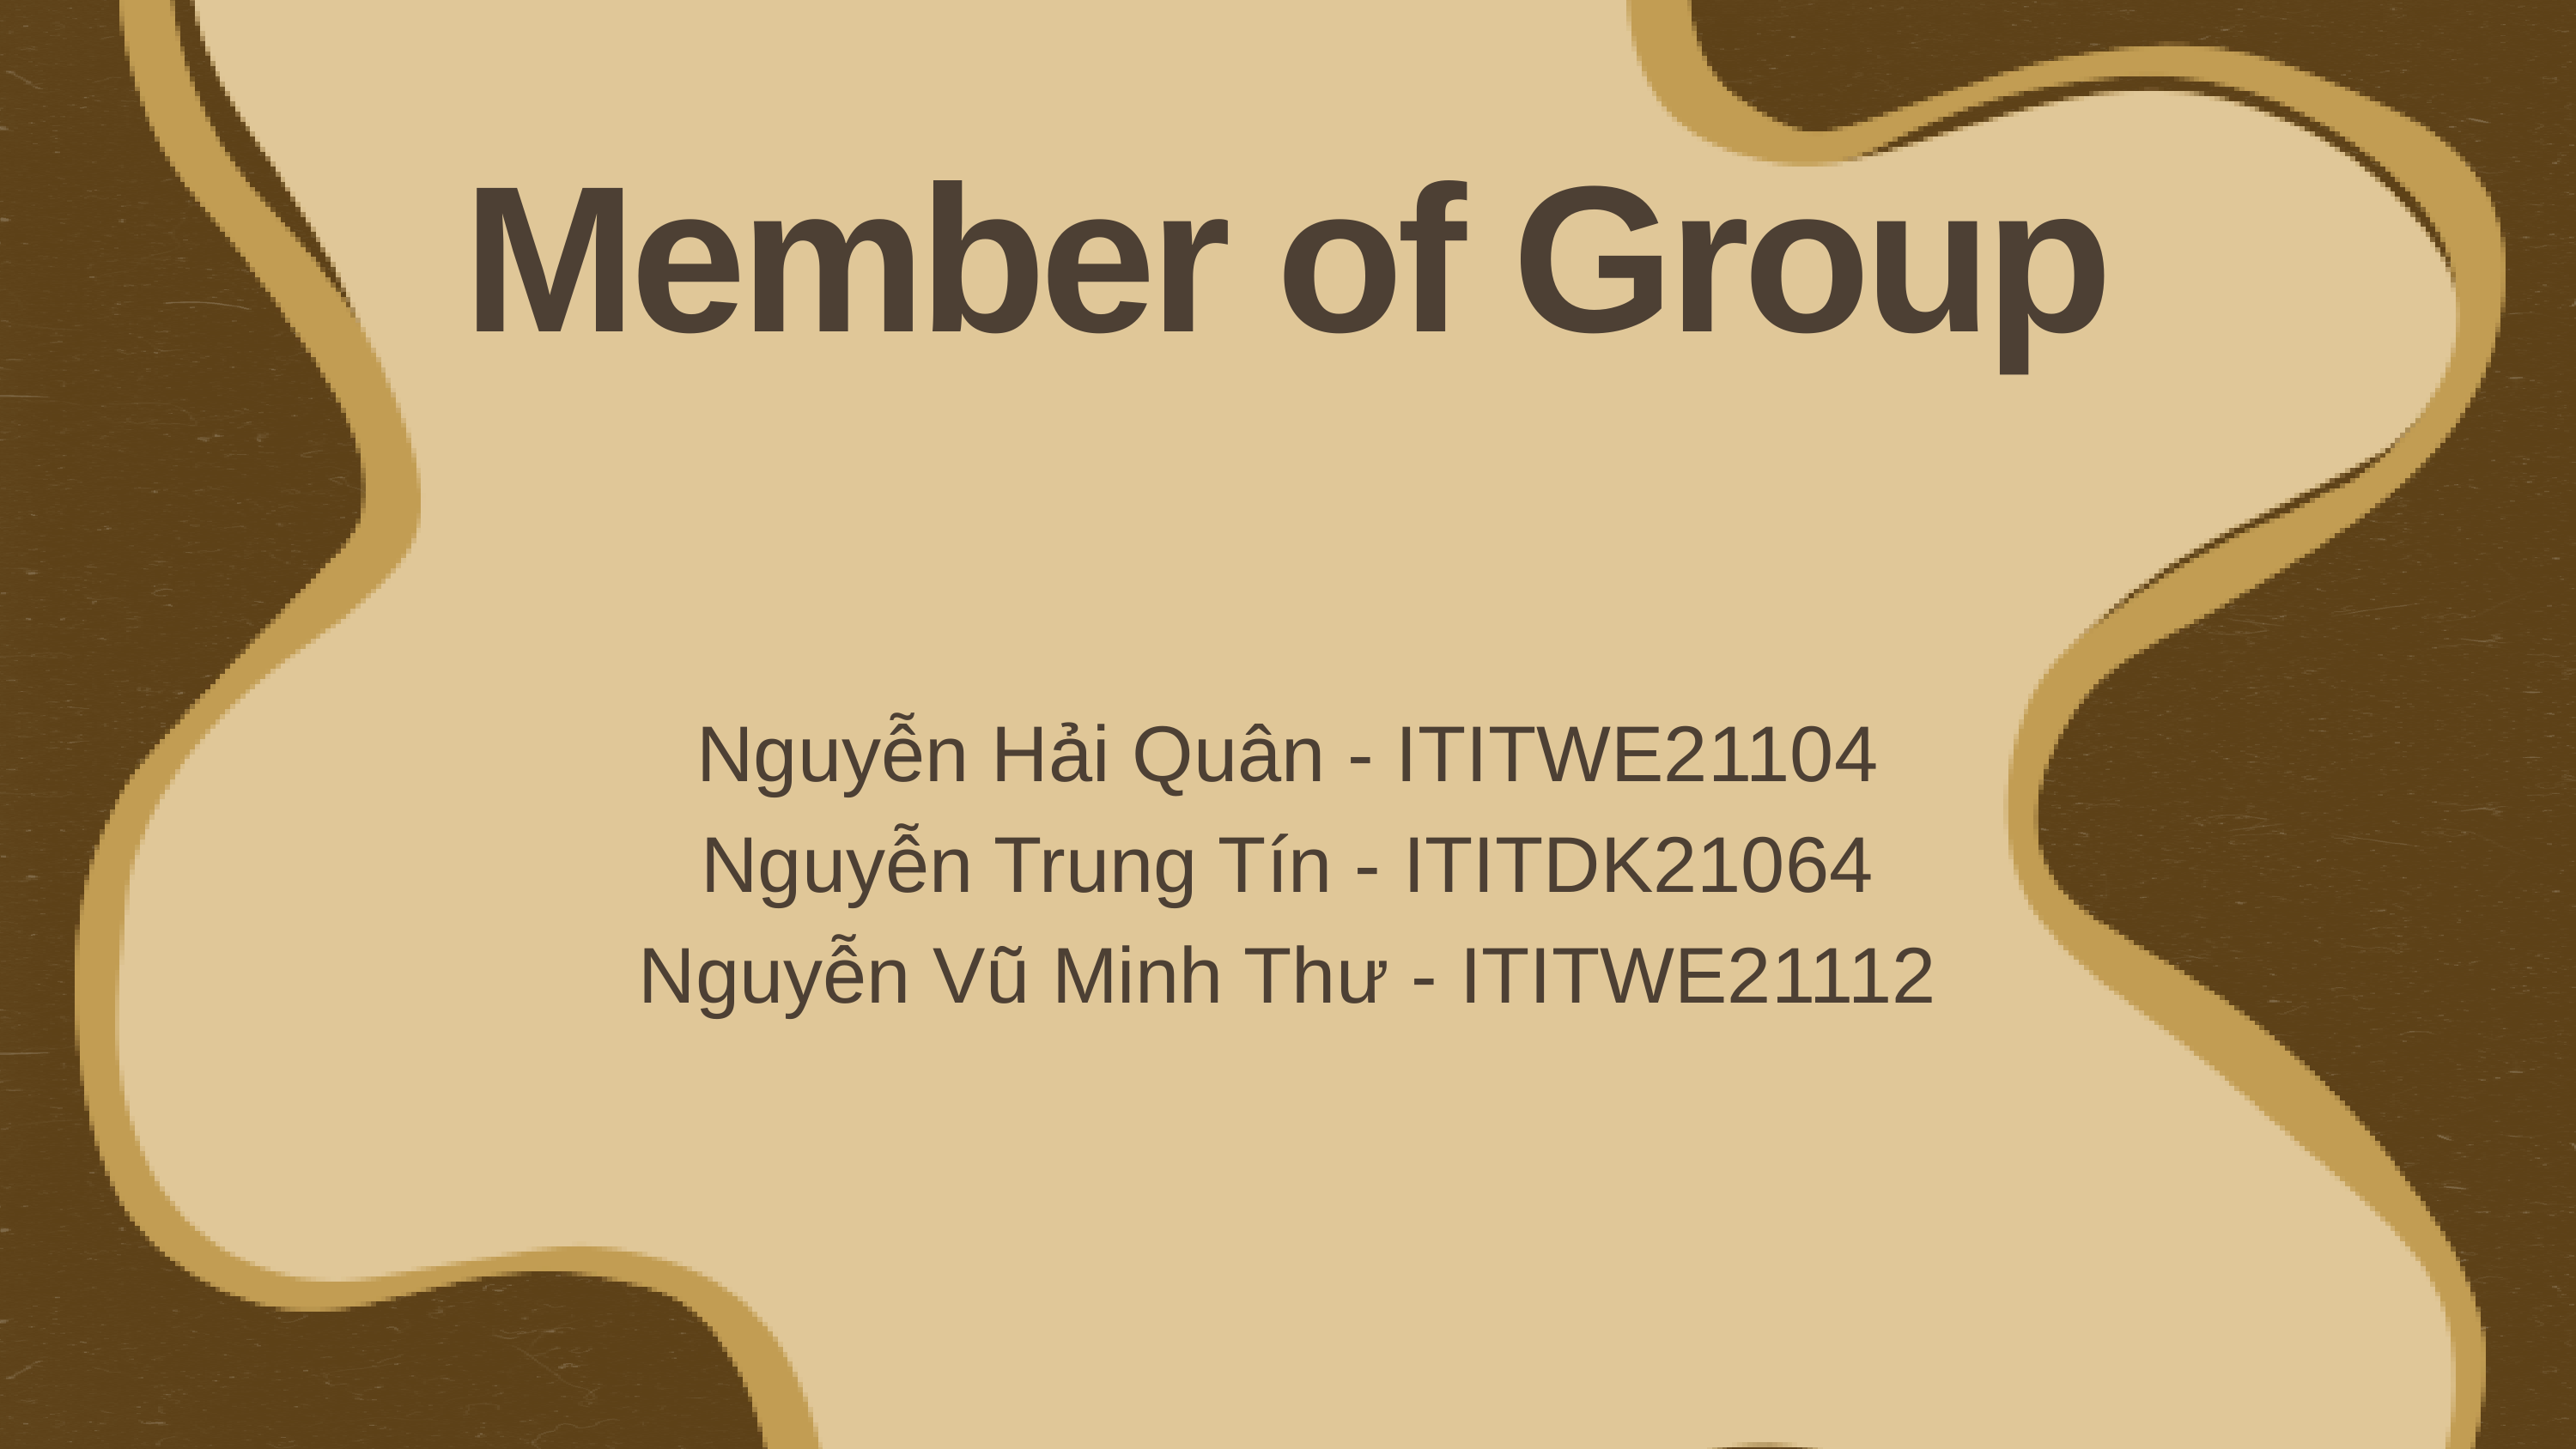

Member of Group

Nguyễn Hải Quân - ITITWE21104
Nguyễn Trung Tín - ITITDK21064
Nguyễn Vũ Minh Thư - ITITWE21112